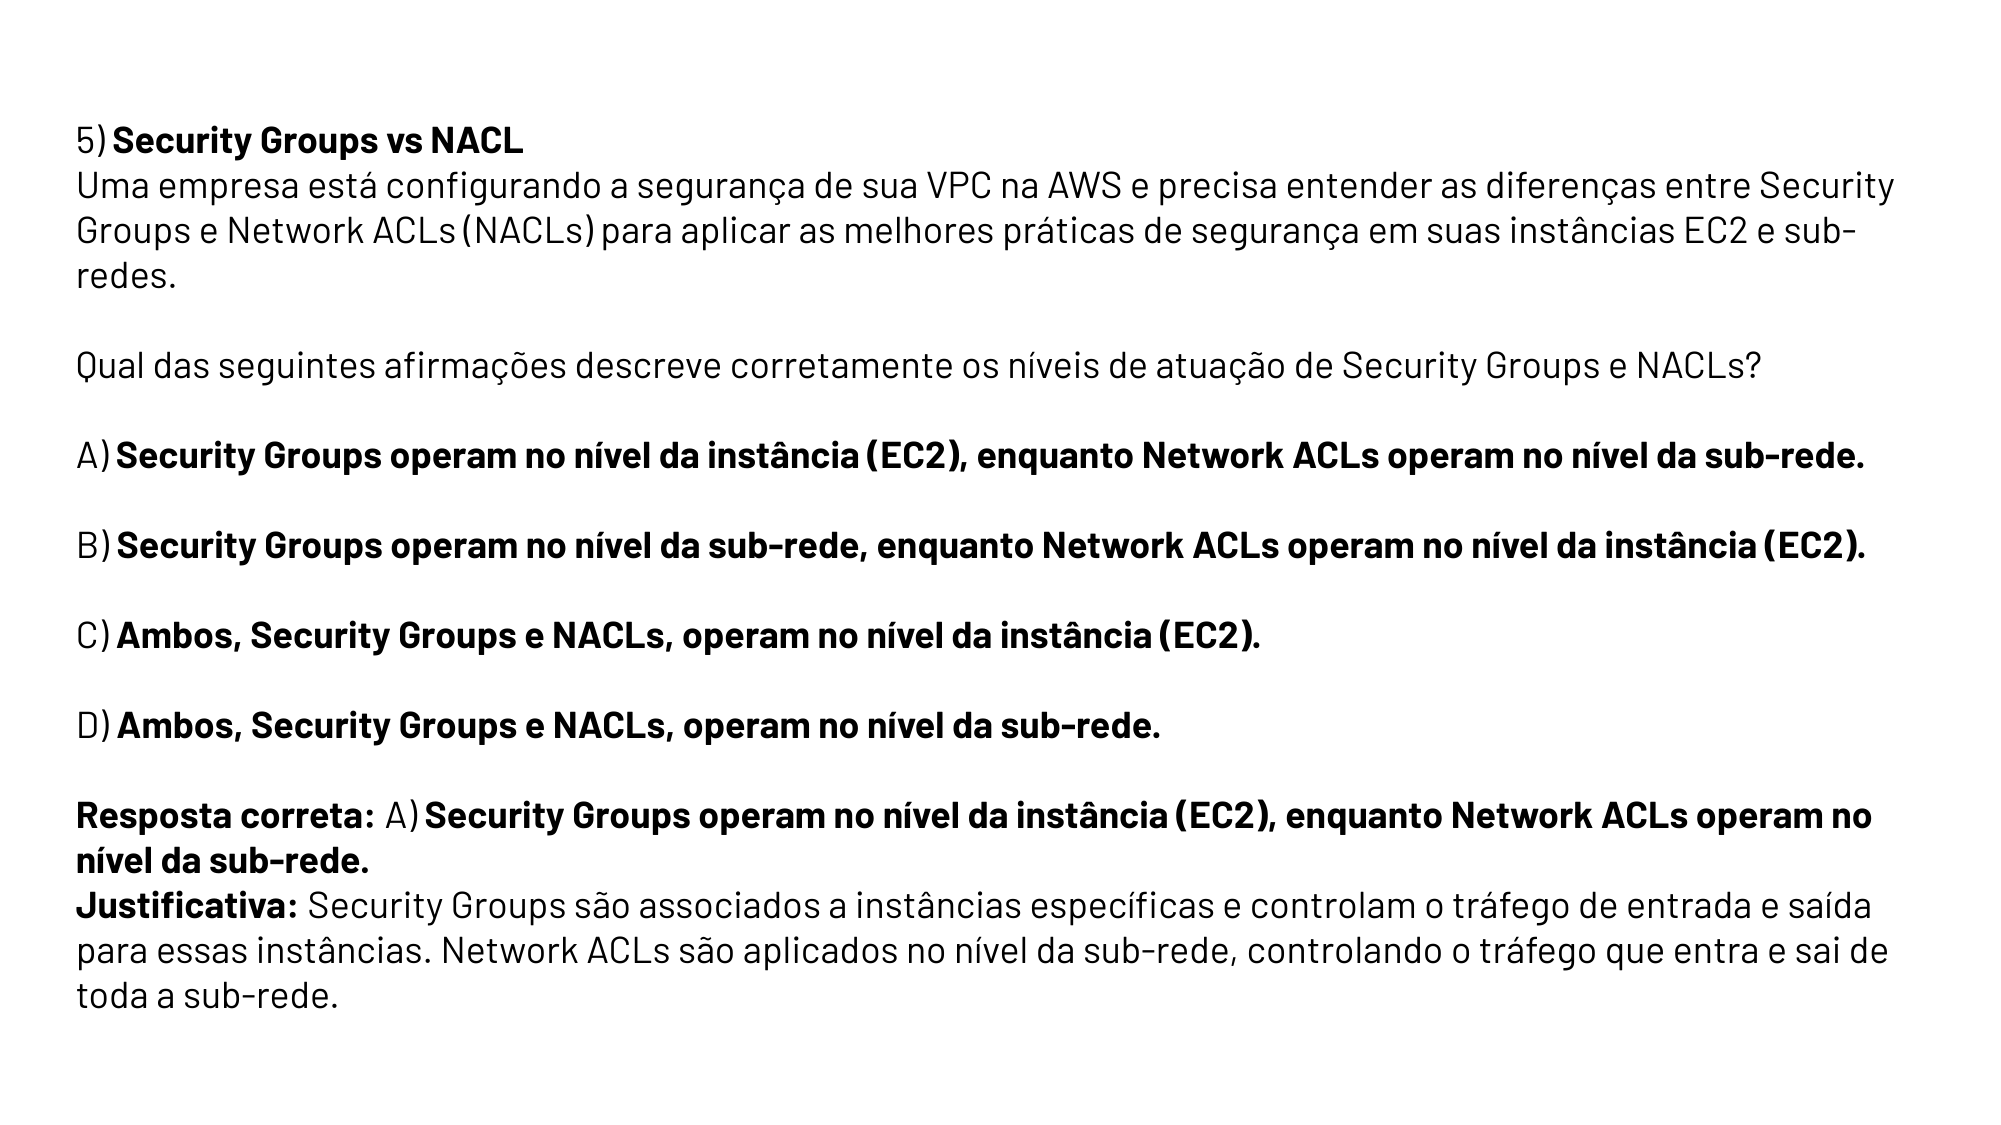

5) Security Groups vs NACL
Uma empresa está configurando a segurança de sua VPC na AWS e precisa entender as diferenças entre Security Groups e Network ACLs (NACLs) para aplicar as melhores práticas de segurança em suas instâncias EC2 e sub-redes.

Qual das seguintes afirmações descreve corretamente os níveis de atuação de Security Groups e NACLs?

A) Security Groups operam no nível da instância (EC2), enquanto Network ACLs operam no nível da sub-rede.

B) Security Groups operam no nível da sub-rede, enquanto Network ACLs operam no nível da instância (EC2).

C) Ambos, Security Groups e NACLs, operam no nível da instância (EC2).

D) Ambos, Security Groups e NACLs, operam no nível da sub-rede.

Resposta correta: A) Security Groups operam no nível da instância (EC2), enquanto Network ACLs operam no nível da sub-rede.
Justificativa: Security Groups são associados a instâncias específicas e controlam o tráfego de entrada e saída para essas instâncias. Network ACLs são aplicados no nível da sub-rede, controlando o tráfego que entra e sai de toda a sub-rede.